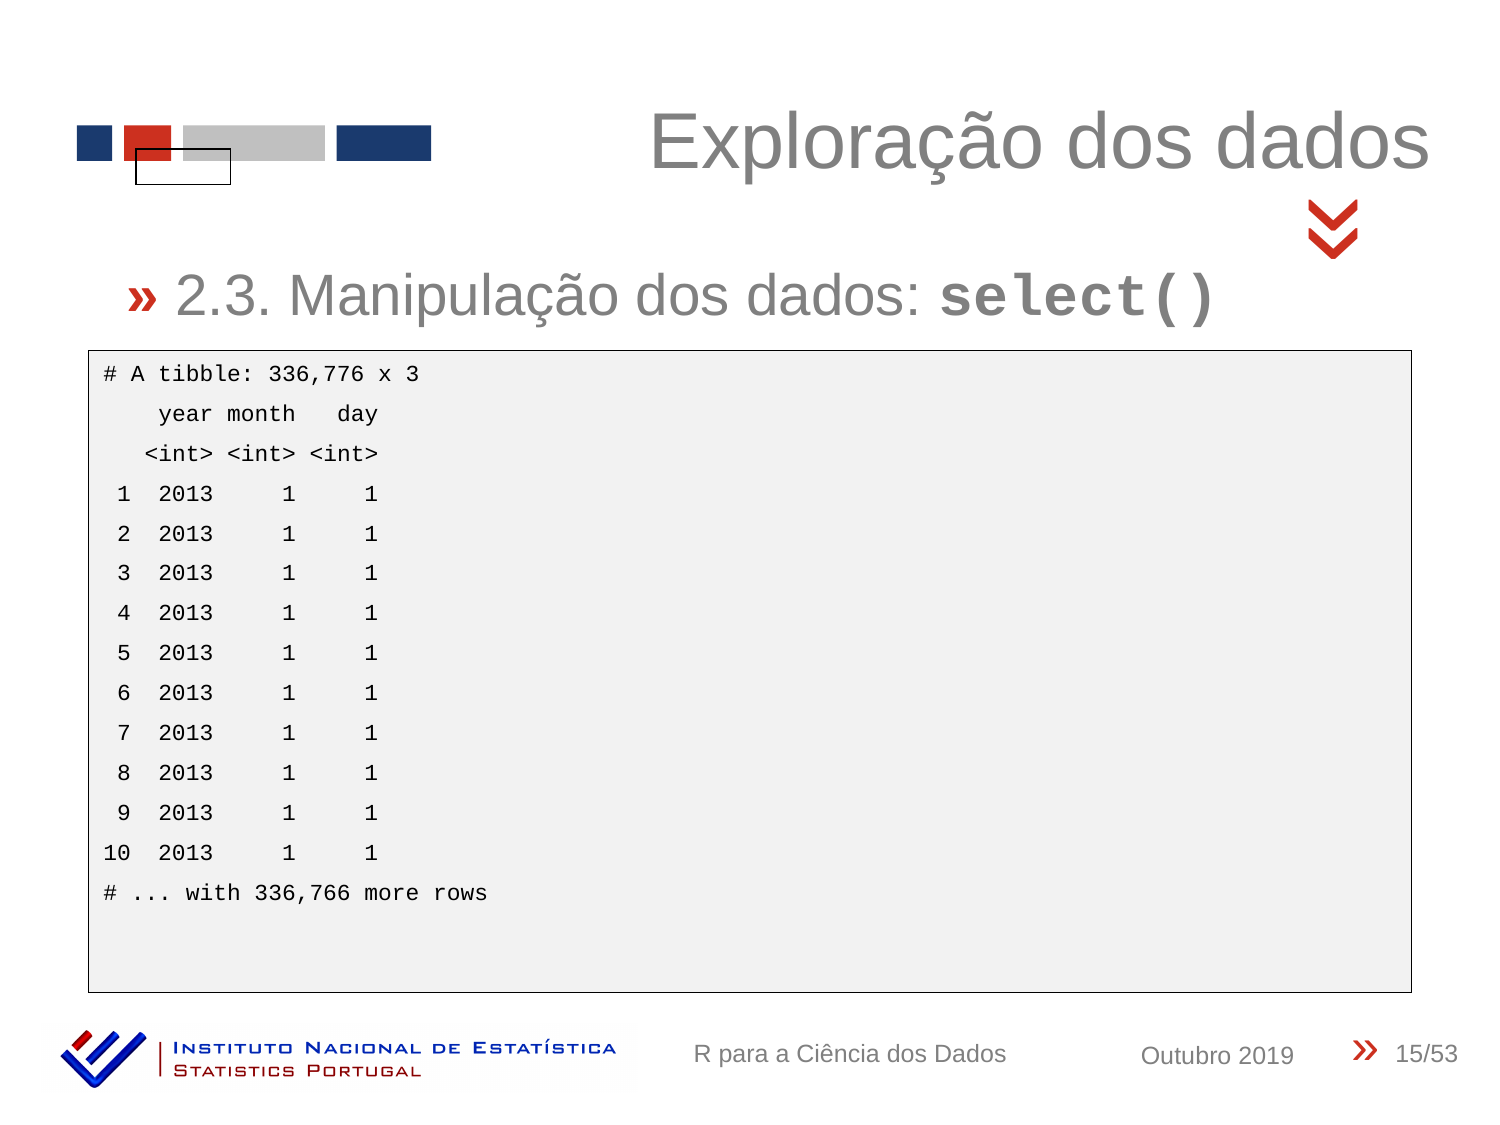

Exploração dos dados
«
» 2.3. Manipulação dos dados: select()
# A tibble: 336,776 x 3
    year month   day
   <int> <int> <int>
 1  2013     1     1
 2  2013     1     1
 3  2013     1     1
 4  2013     1     1
 5  2013     1     1
 6  2013     1     1
 7  2013     1     1
 8  2013     1     1
 9  2013     1     1
10  2013     1     1
# ... with 336,766 more rows

15